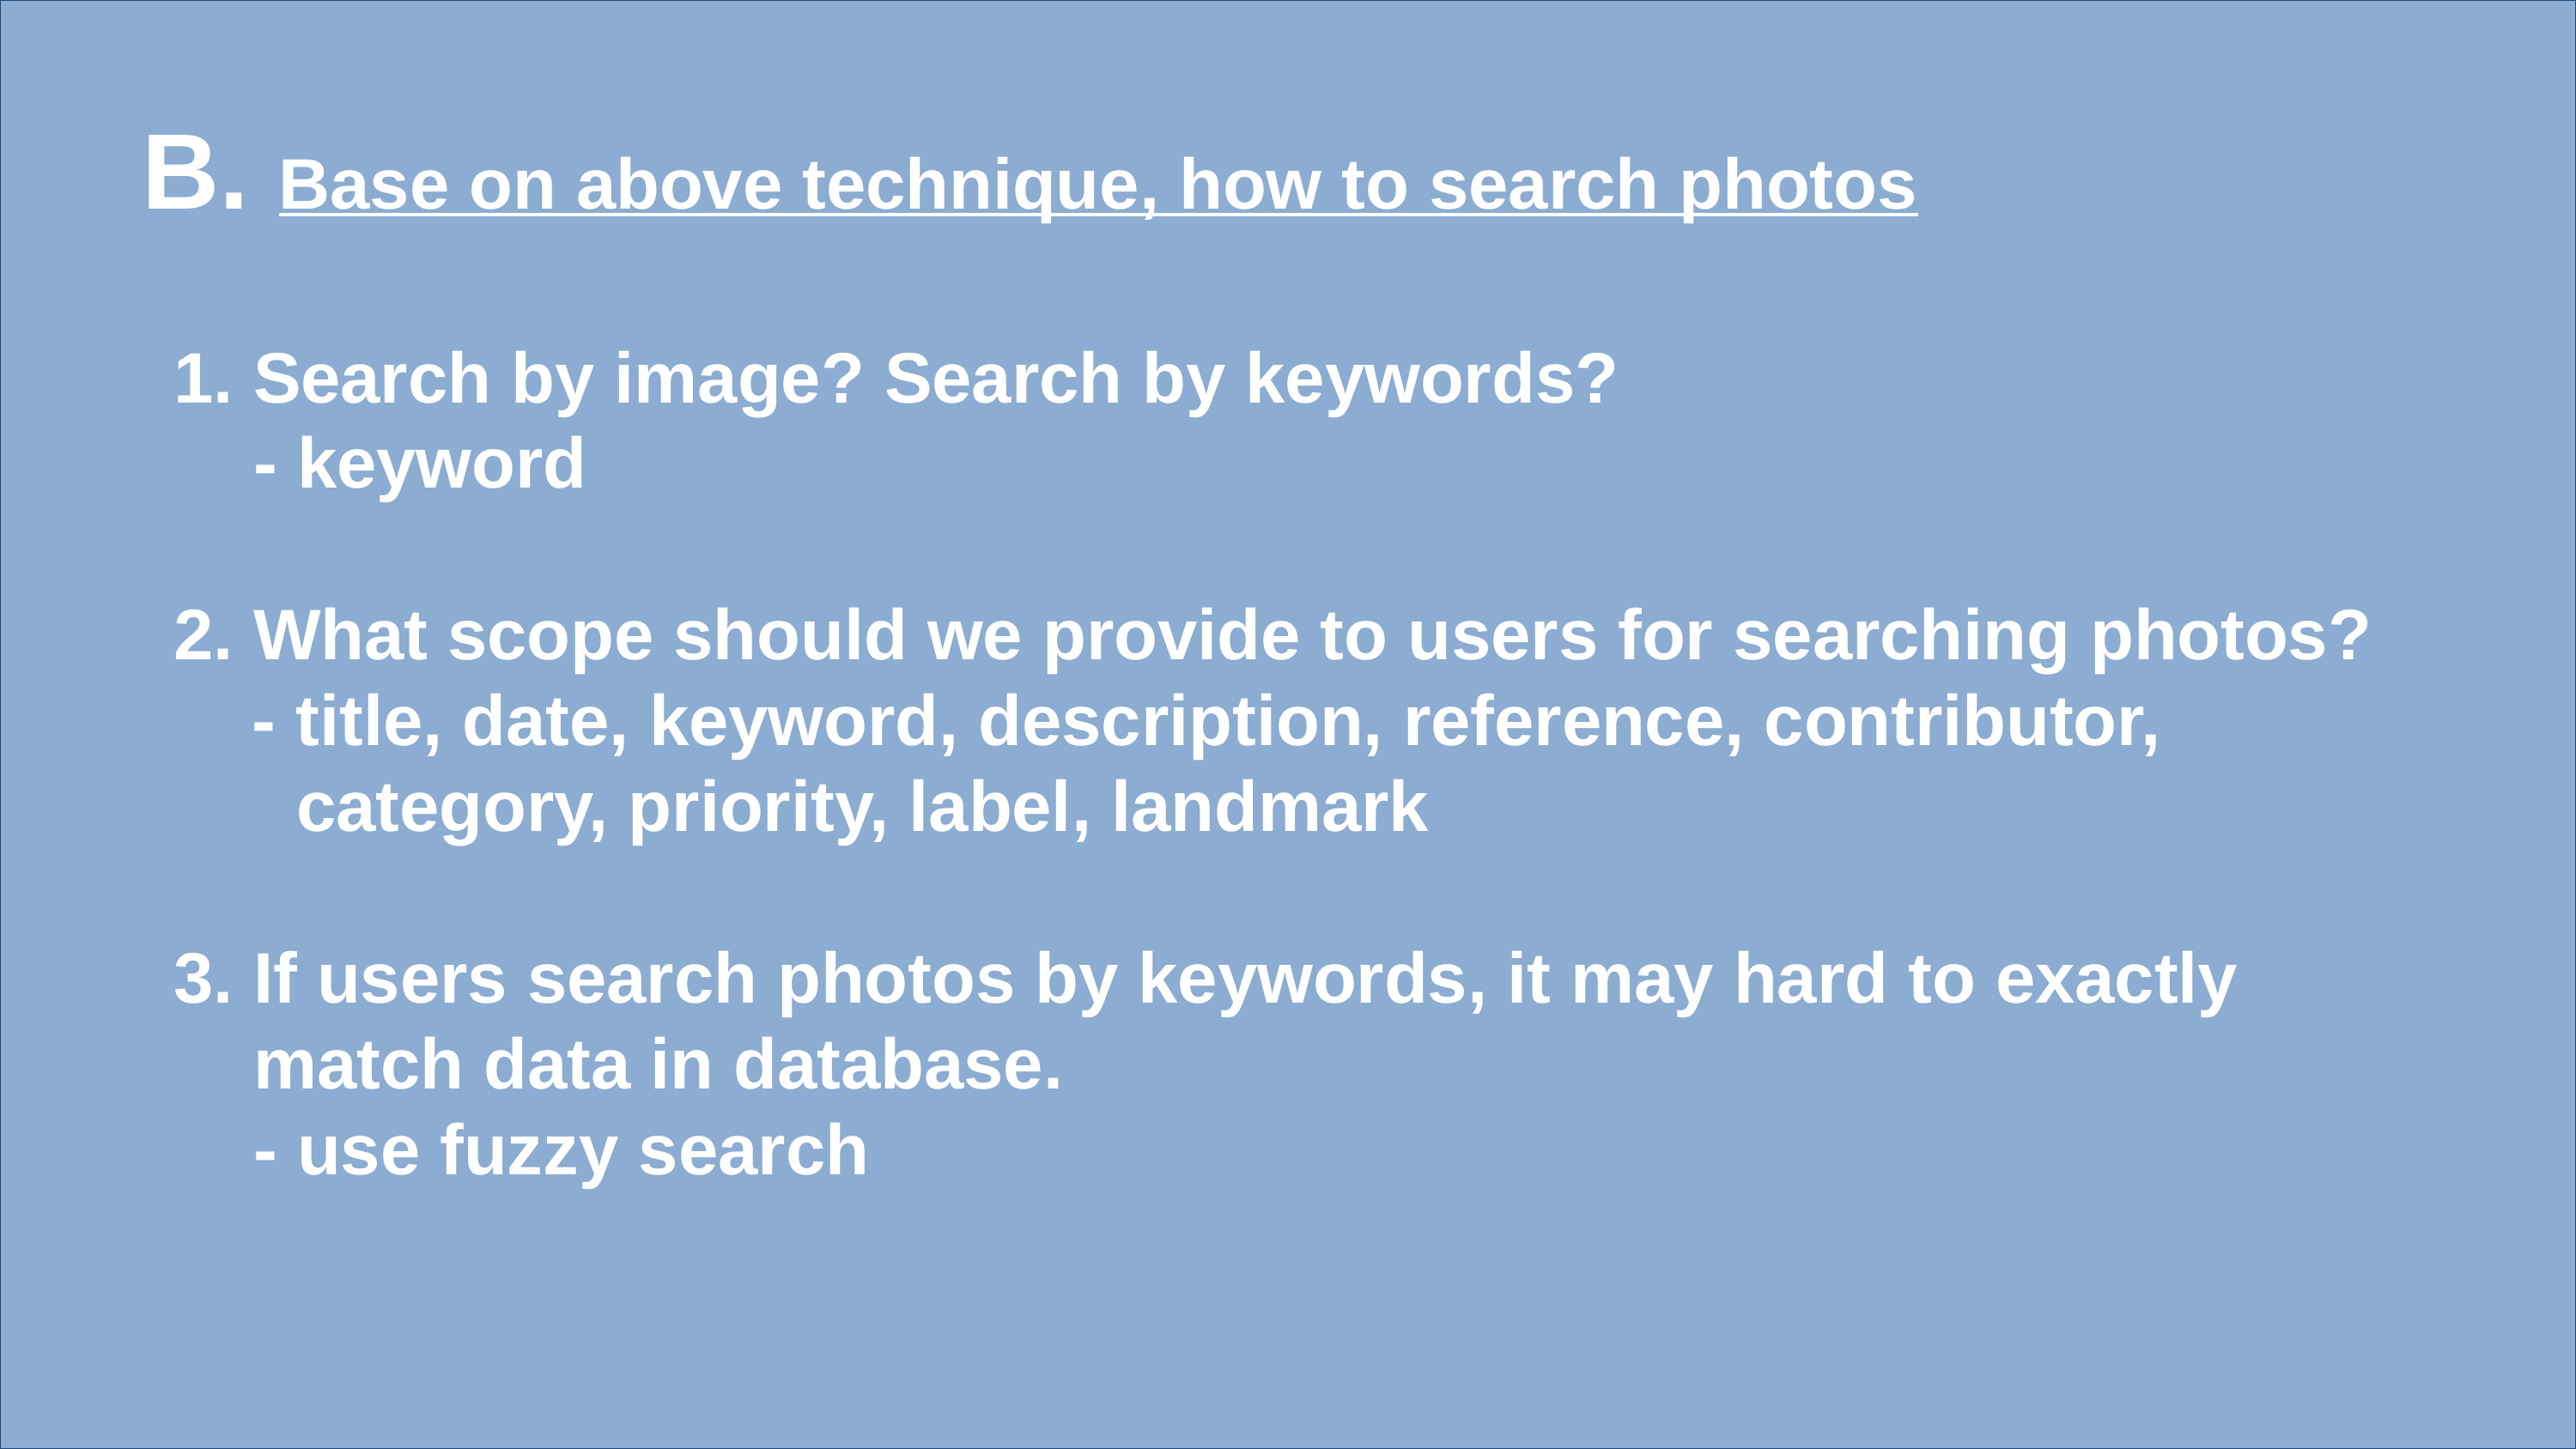

B. Base on above technique, how to search photos
1. Search by image? Search by keywords?
    - keyword

2. What scope should we provide to users for searching photos?
    - title, date, keyword, description, reference, contributor,
   category, priority, label, landmark

3. If users search photos by keywords, it may hard to exactly
    match data in database.
    - use fuzzy search